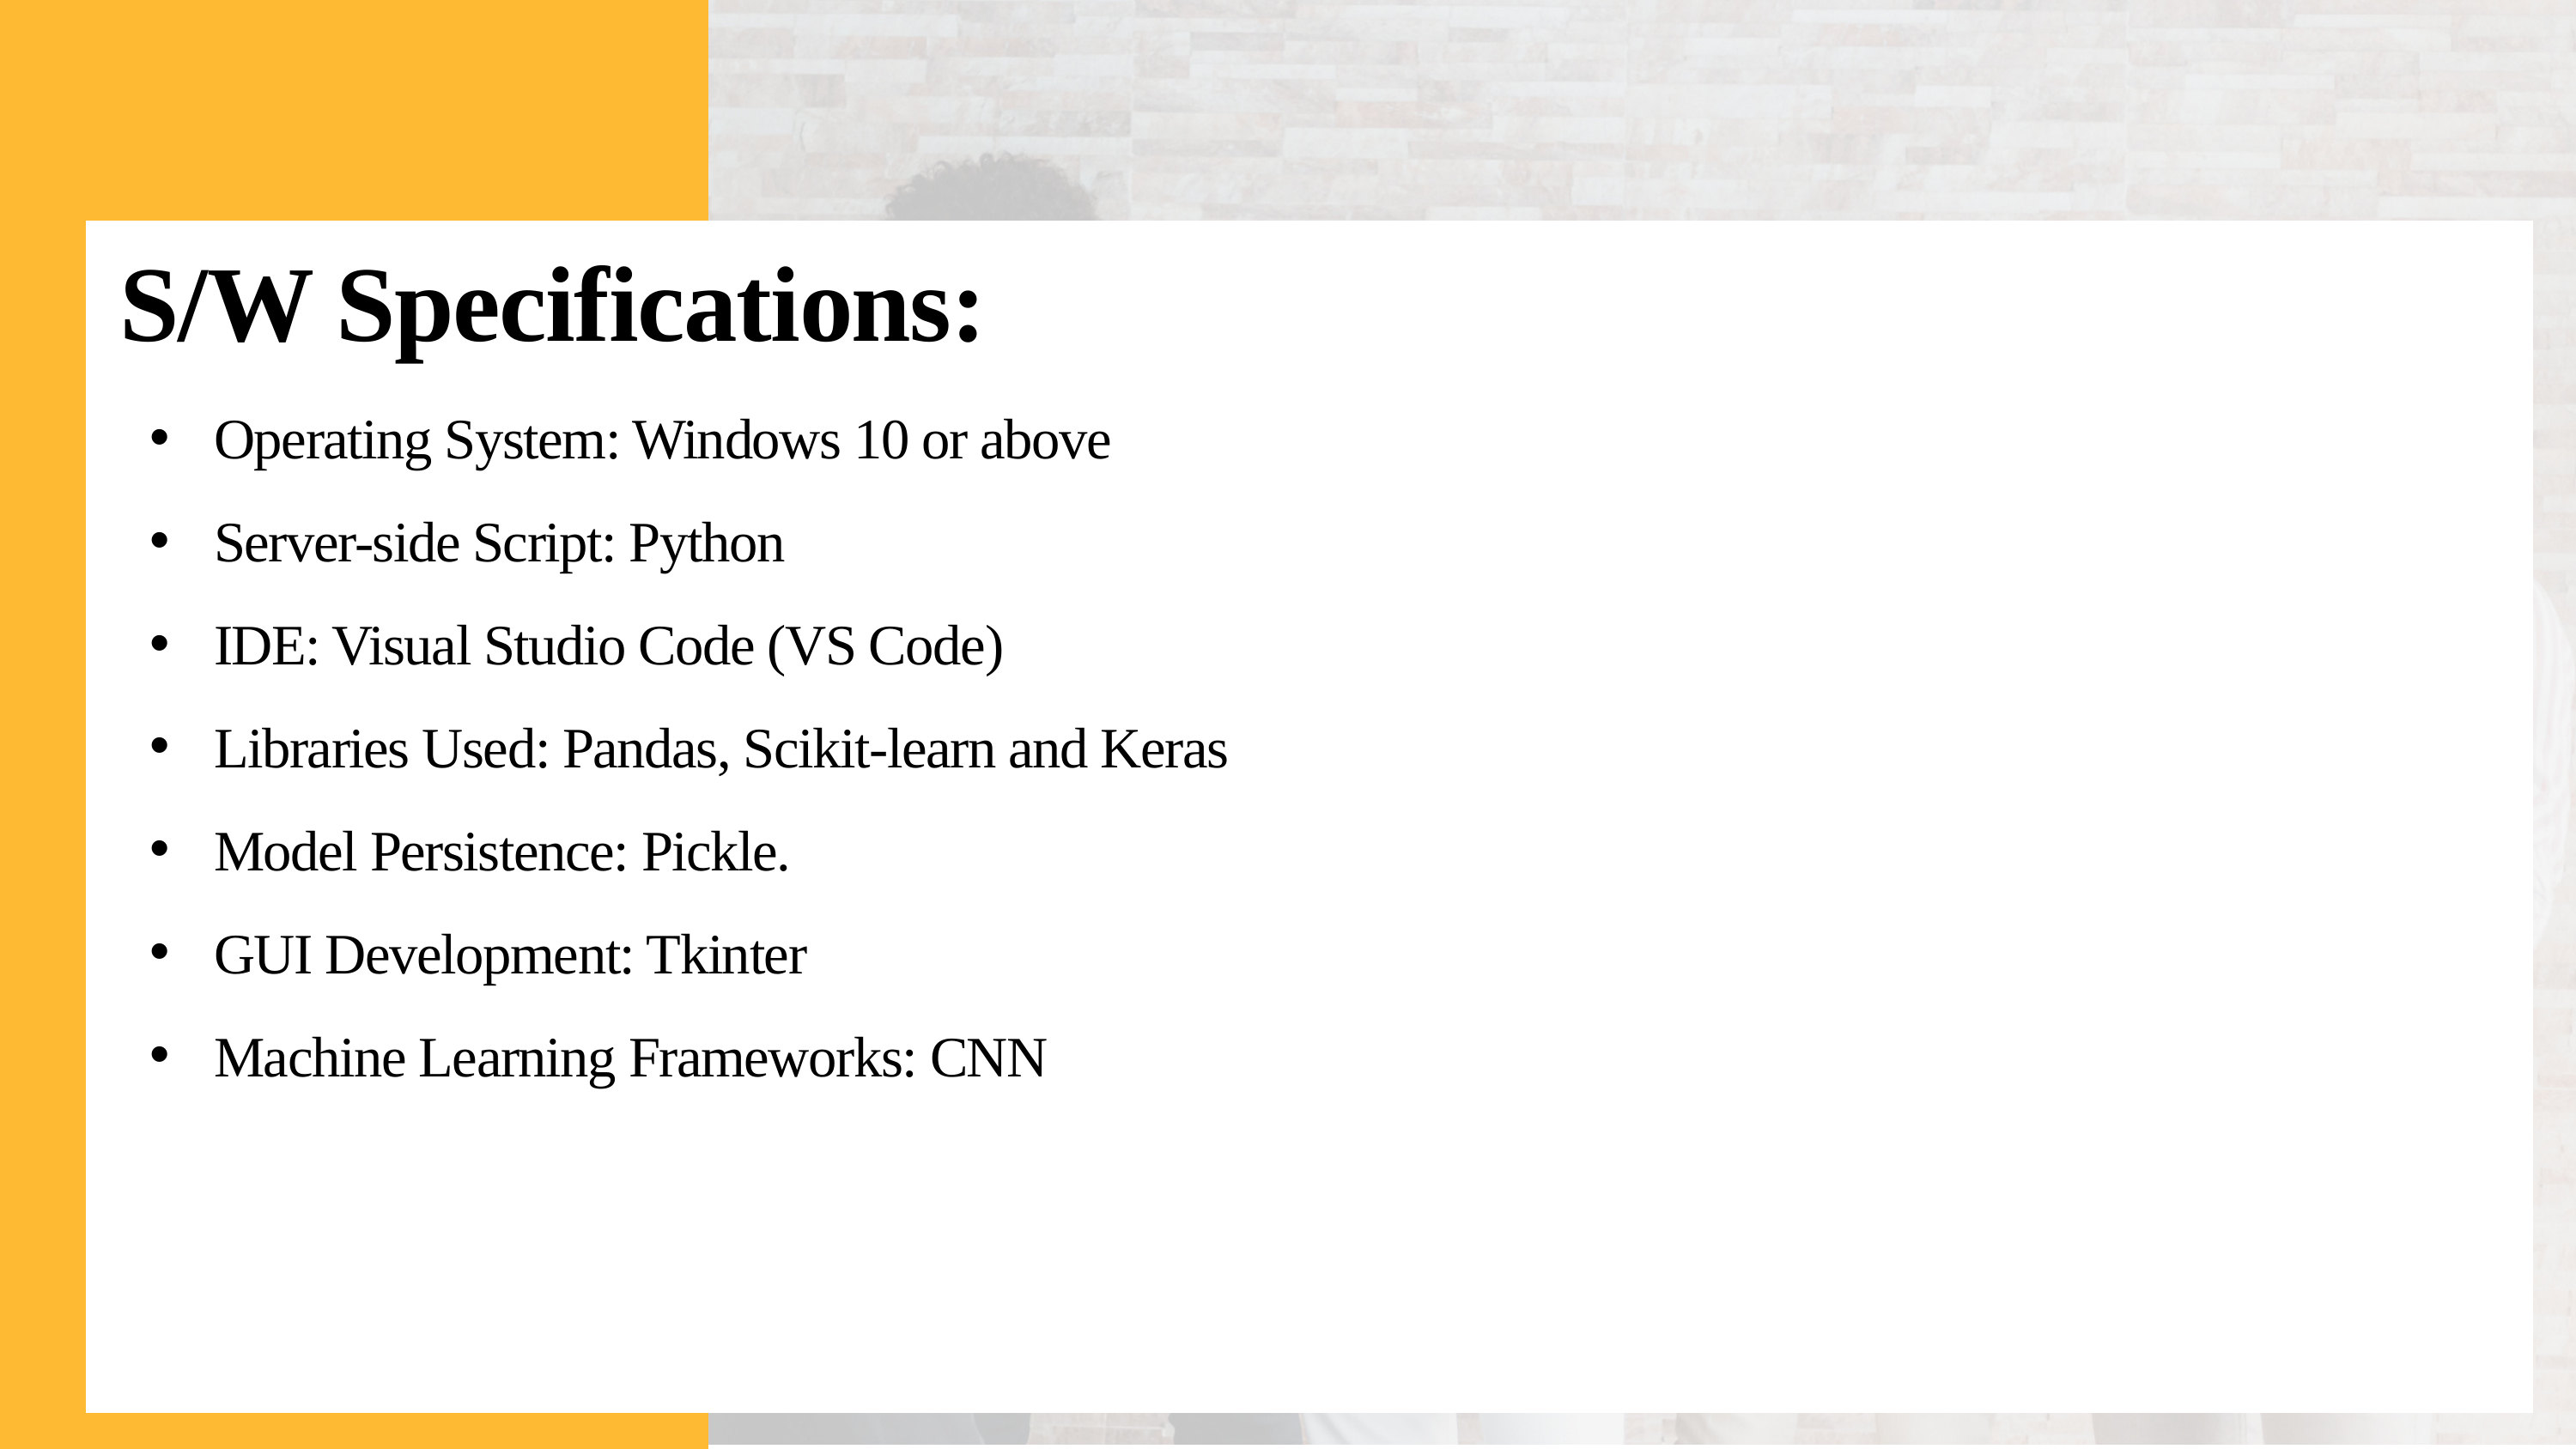

S/W Specifications:

Operating System: Windows 10 or above
Server-side Script: Python
IDE: Visual Studio Code (VS Code)
Libraries Used: Pandas, Scikit-learn and Keras
Model Persistence: Pickle.
GUI Development: Tkinter
Machine Learning Frameworks: CNN